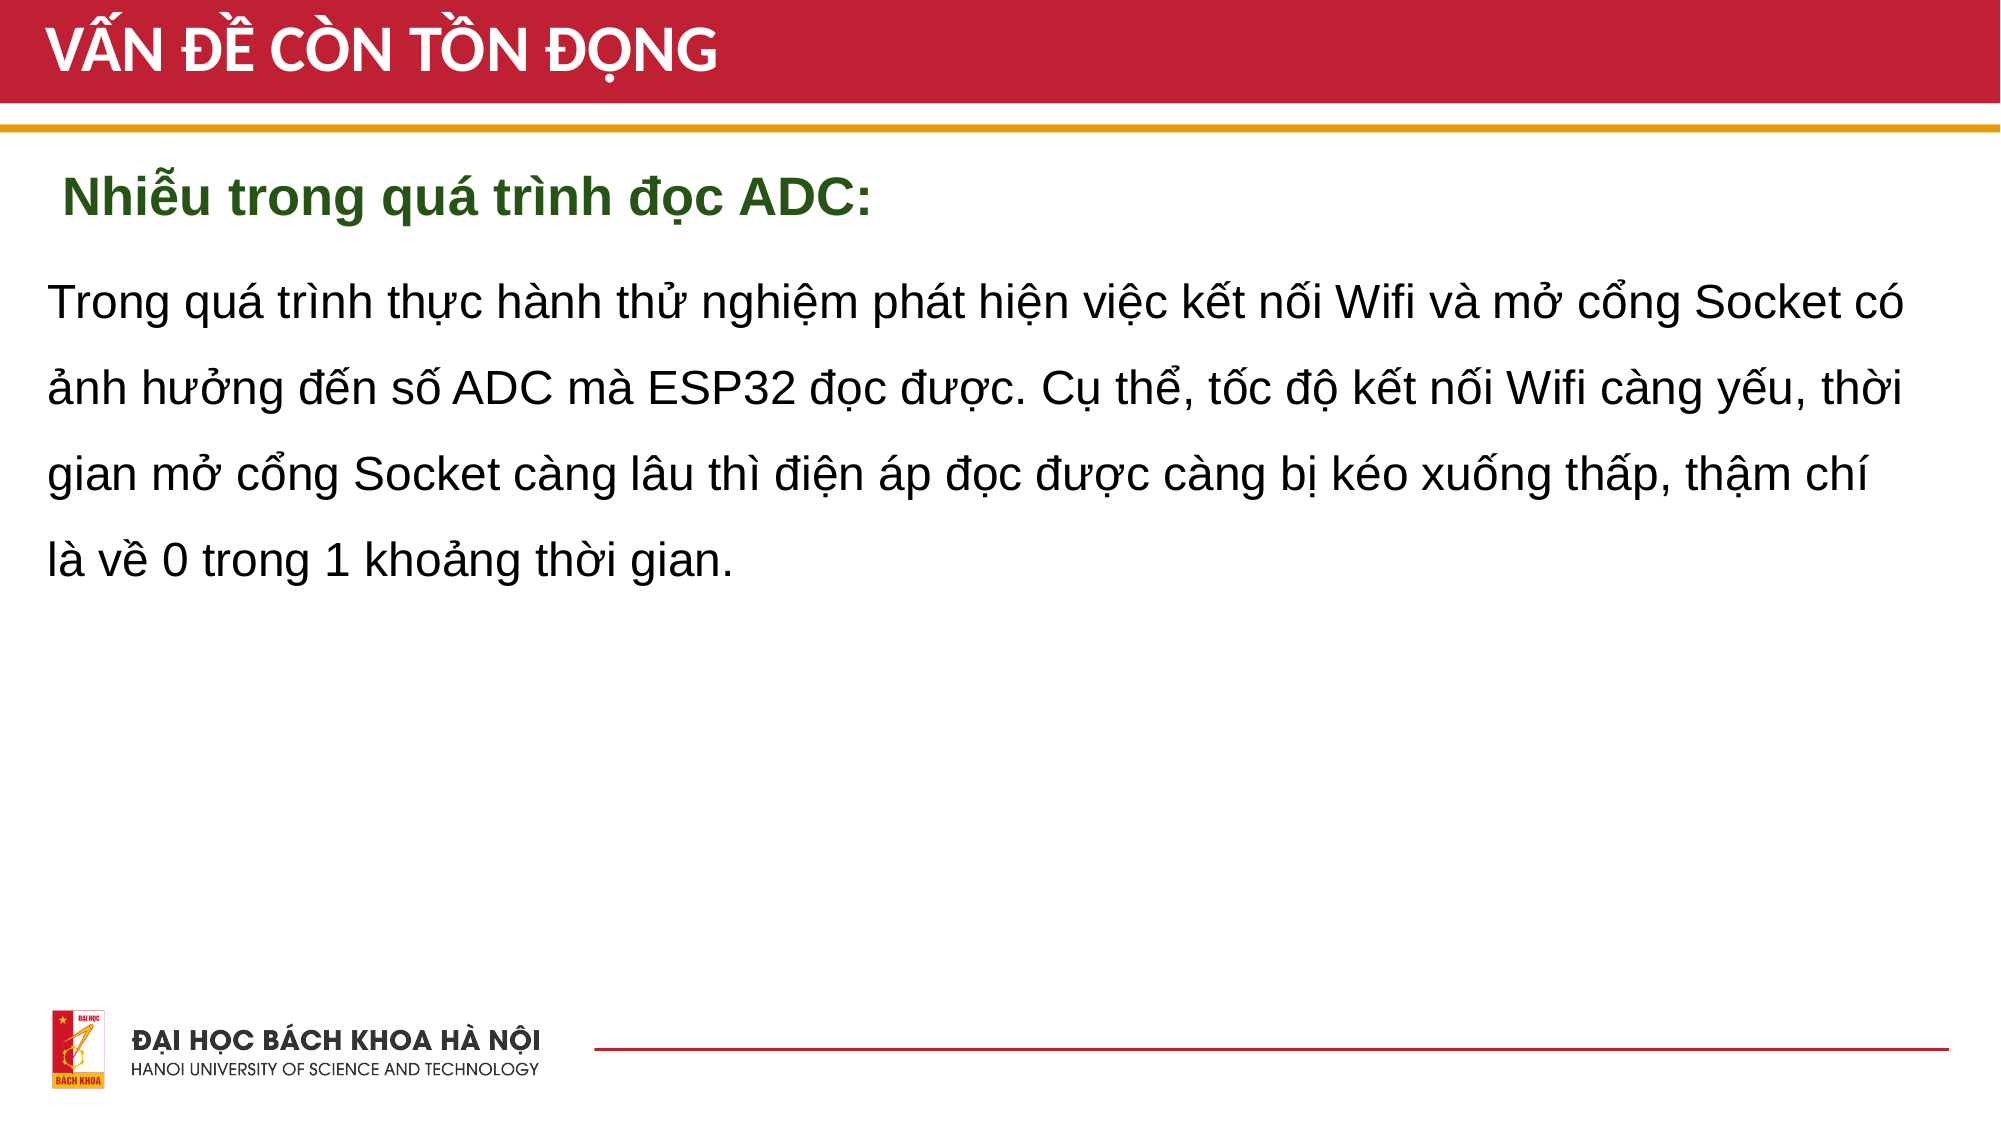

# VẤN ĐỀ CÒN TỒN ĐỌNG
Nhiễu trong quá trình đọc ADC:
Trong quá trình thực hành thử nghiệm phát hiện việc kết nối Wifi và mở cổng Socket có ảnh hưởng đến số ADC mà ESP32 đọc được. Cụ thể, tốc độ kết nối Wifi càng yếu, thời gian mở cổng Socket càng lâu thì điện áp đọc được càng bị kéo xuống thấp, thậm chí là về 0 trong 1 khoảng thời gian.